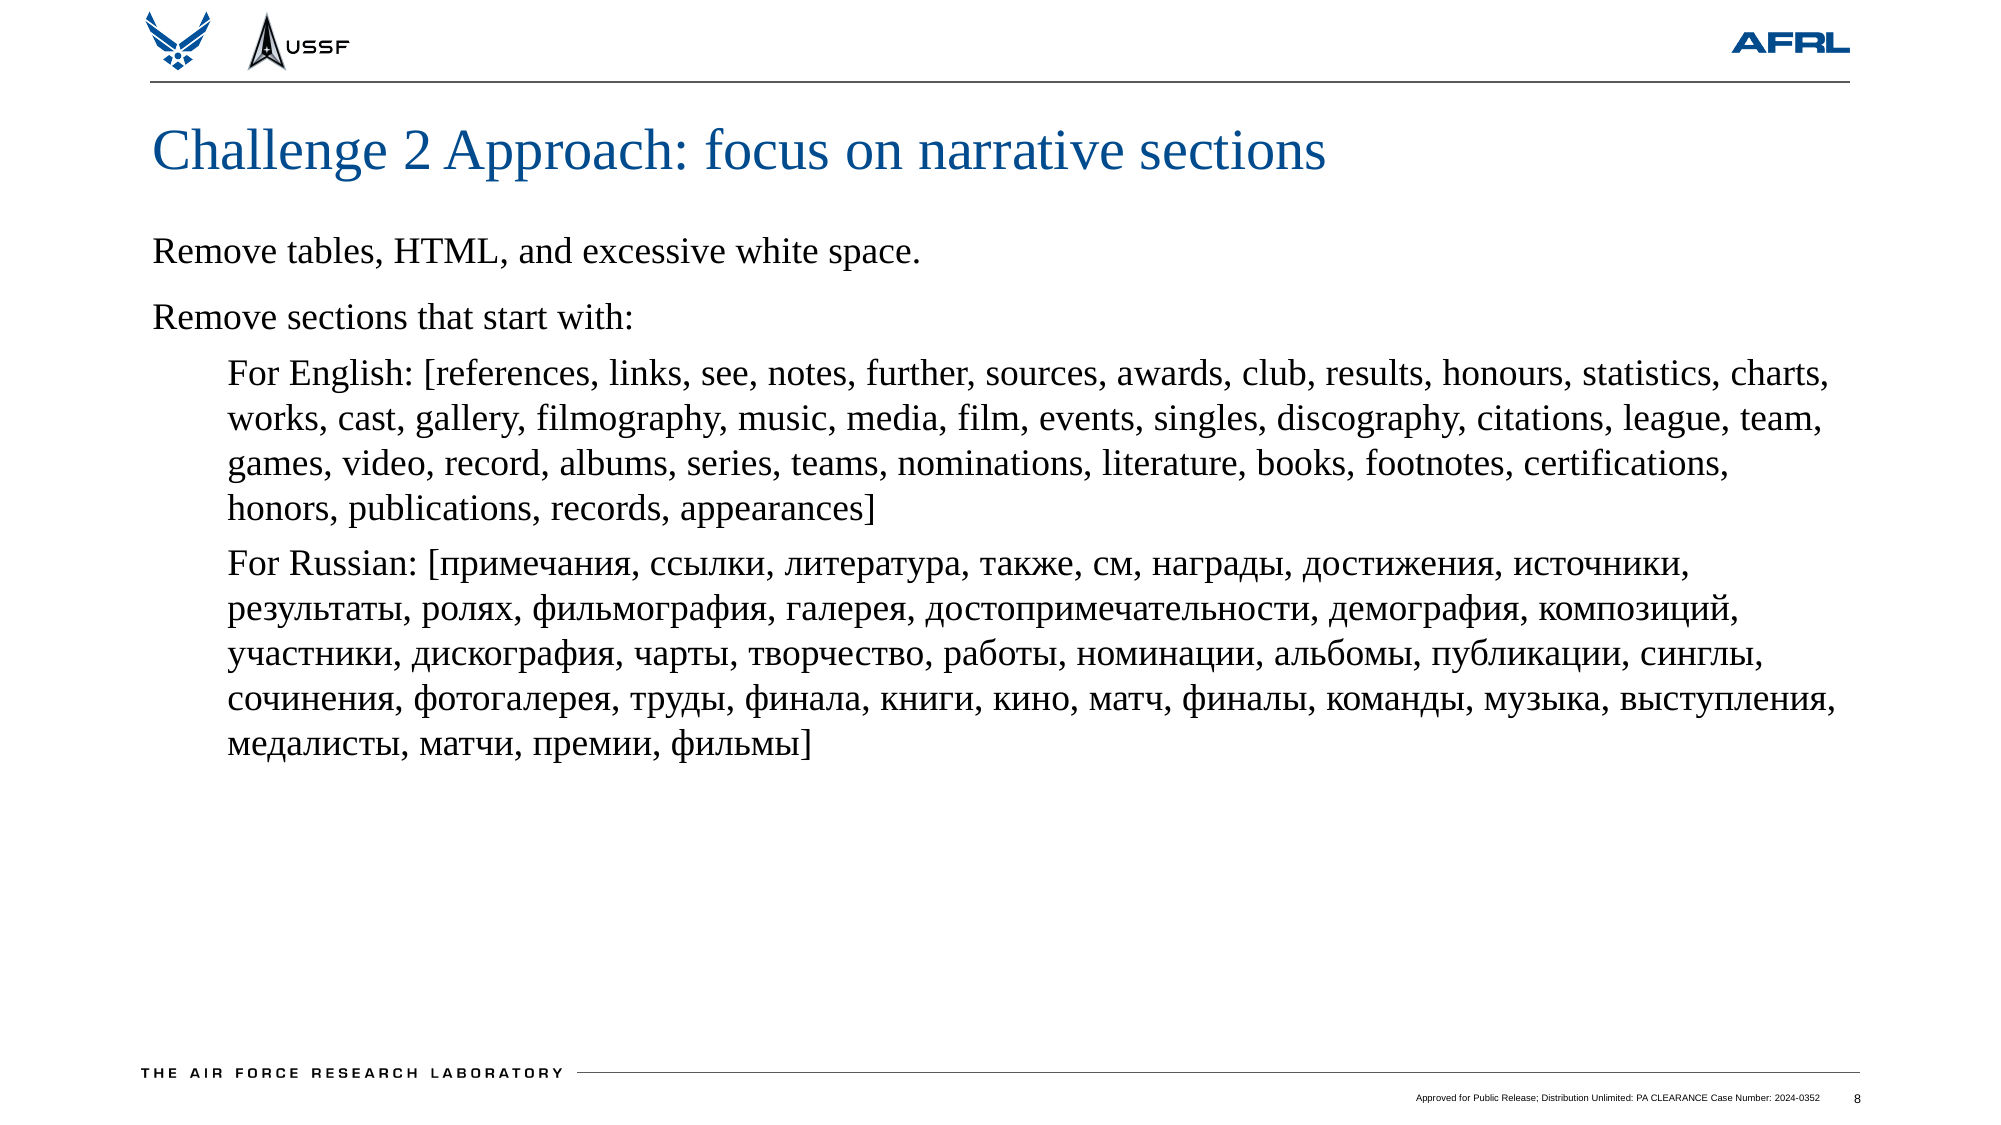

# Challenge 2 Approach: focus on narrative sections
Remove tables, HTML, and excessive white space.
Remove sections that start with:
For English: [references, links, see, notes, further, sources, awards, club, results, honours, statistics, charts, works, cast, gallery, filmography, music, media, film, events, singles, discography, citations, league, team, games, video, record, albums, series, teams, nominations, literature, books, footnotes, certifications, honors, publications, records, appearances]
For Russian: [примечания, ссылки, литература, также, см, награды, достижения, источники, результаты, ролях, фильмография, галерея, достопримечательности, демография, композиций, участники, дискография, чарты, творчество, работы, номинации, альбомы, публикации, синглы, сочинения, фотогалерея, труды, финала, книги, кино, матч, финалы, команды, музыка, выступления, медалисты, матчи, премии, фильмы]
Approved for Public Release; Distribution Unlimited: PA CLEARANCE Case Number: 2024-0352